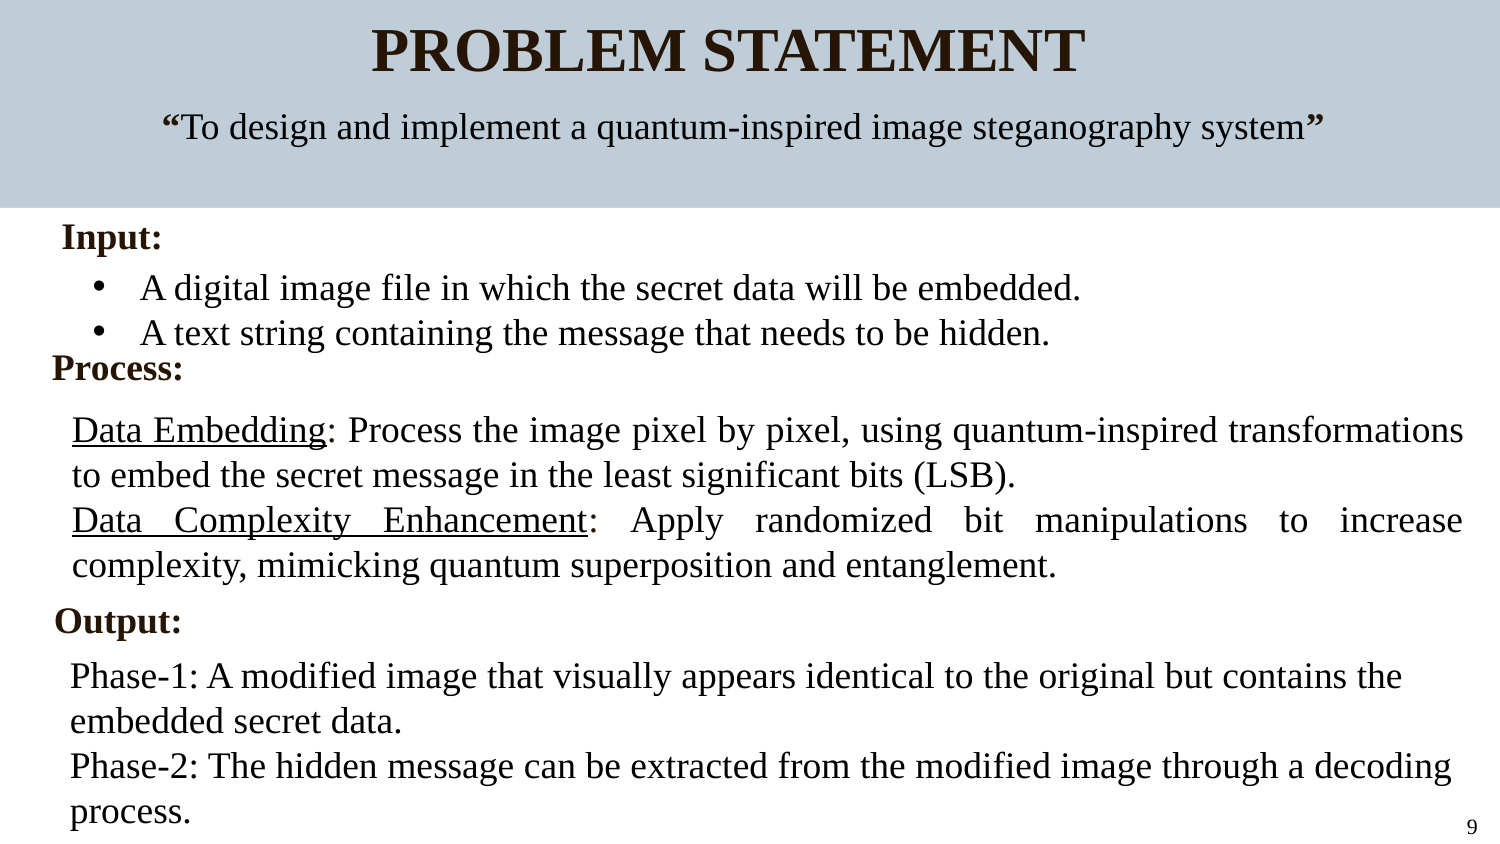

PROBLEM STATEMENT
“To design and implement a quantum-inspired image steganography system”

 Input:
A digital image file in which the secret data will be embedded.
A text string containing the message that needs to be hidden.
Process:
Data Embedding: Process the image pixel by pixel, using quantum-inspired transformations to embed the secret message in the least significant bits (LSB).
Data Complexity Enhancement: Apply randomized bit manipulations to increase complexity, mimicking quantum superposition and entanglement.
Output:
Phase-1: A modified image that visually appears identical to the original but contains the embedded secret data.
Phase-2: The hidden message can be extracted from the modified image through a decoding process.
9